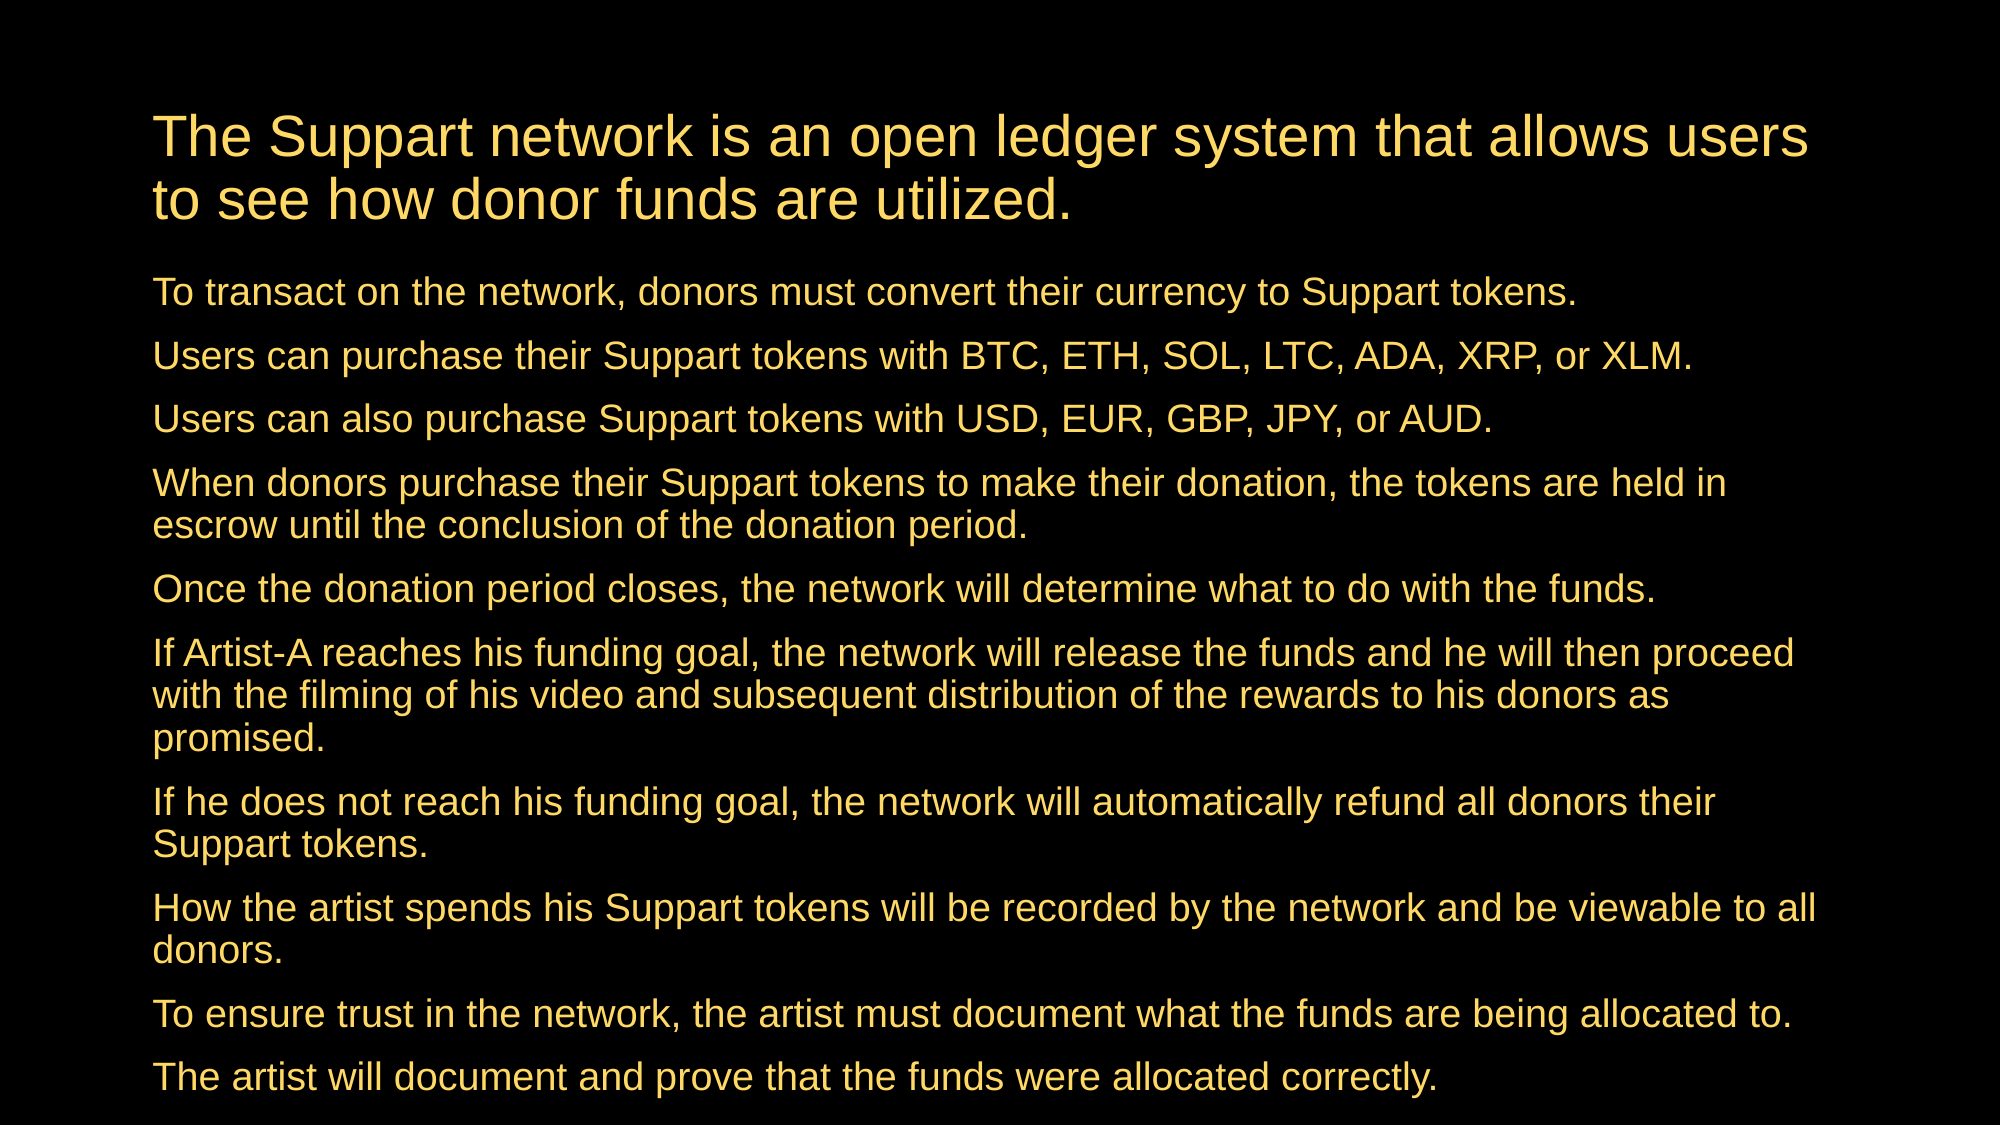

# The Suppart network is an open ledger system that allows users to see how donor funds are utilized.
To transact on the network, donors must convert their currency to Suppart tokens.
Users can purchase their Suppart tokens with BTC, ETH, SOL, LTC, ADA, XRP, or XLM.
Users can also purchase Suppart tokens with USD, EUR, GBP, JPY, or AUD.
When donors purchase their Suppart tokens to make their donation, the tokens are held in escrow until the conclusion of the donation period.
Once the donation period closes, the network will determine what to do with the funds.
If Artist-A reaches his funding goal, the network will release the funds and he will then proceed with the filming of his video and subsequent distribution of the rewards to his donors as promised.
If he does not reach his funding goal, the network will automatically refund all donors their Suppart tokens.
How the artist spends his Suppart tokens will be recorded by the network and be viewable to all donors.
To ensure trust in the network, the artist must document what the funds are being allocated to.
The artist will document and prove that the funds were allocated correctly.